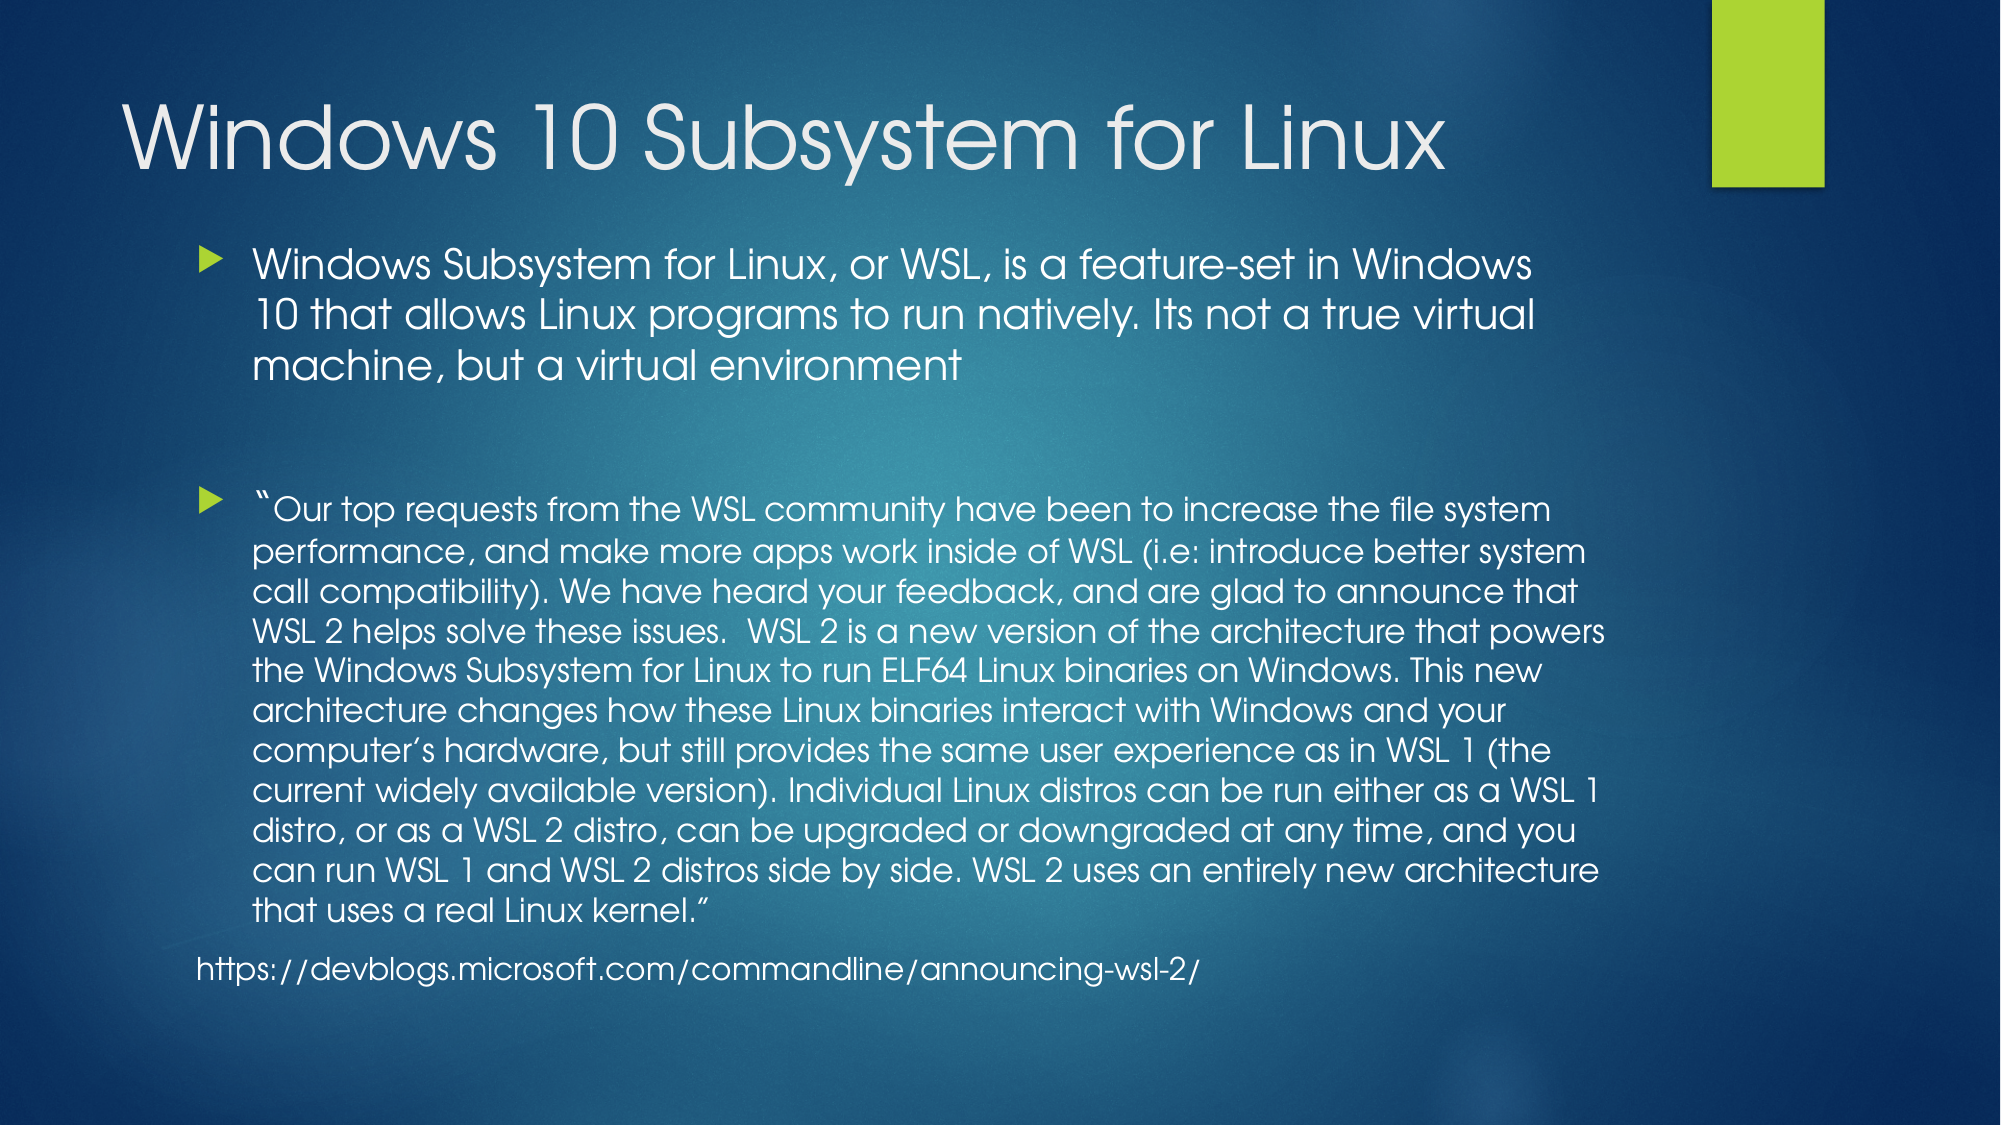

# Windows 10 Subsystem for Linux
Windows Subsystem for Linux, or WSL, is a feature-set in Windows 10 that allows Linux programs to run natively. Its not a true virtual machine, but a virtual environment

“Our top requests from the WSL community have been to increase the file system performance, and make more apps work inside of WSL (i.e: introduce better system call compatibility). We have heard your feedback, and are glad to announce that WSL 2 helps solve these issues.  WSL 2 is a new version of the architecture that powers the Windows Subsystem for Linux to run ELF64 Linux binaries on Windows. This new architecture changes how these Linux binaries interact with Windows and your computer’s hardware, but still provides the same user experience as in WSL 1 (the current widely available version). Individual Linux distros can be run either as a WSL 1 distro, or as a WSL 2 distro, can be upgraded or downgraded at any time, and you can run WSL 1 and WSL 2 distros side by side. WSL 2 uses an entirely new architecture that uses a real Linux kernel.”
https://devblogs.microsoft.com/commandline/announcing-wsl-2/